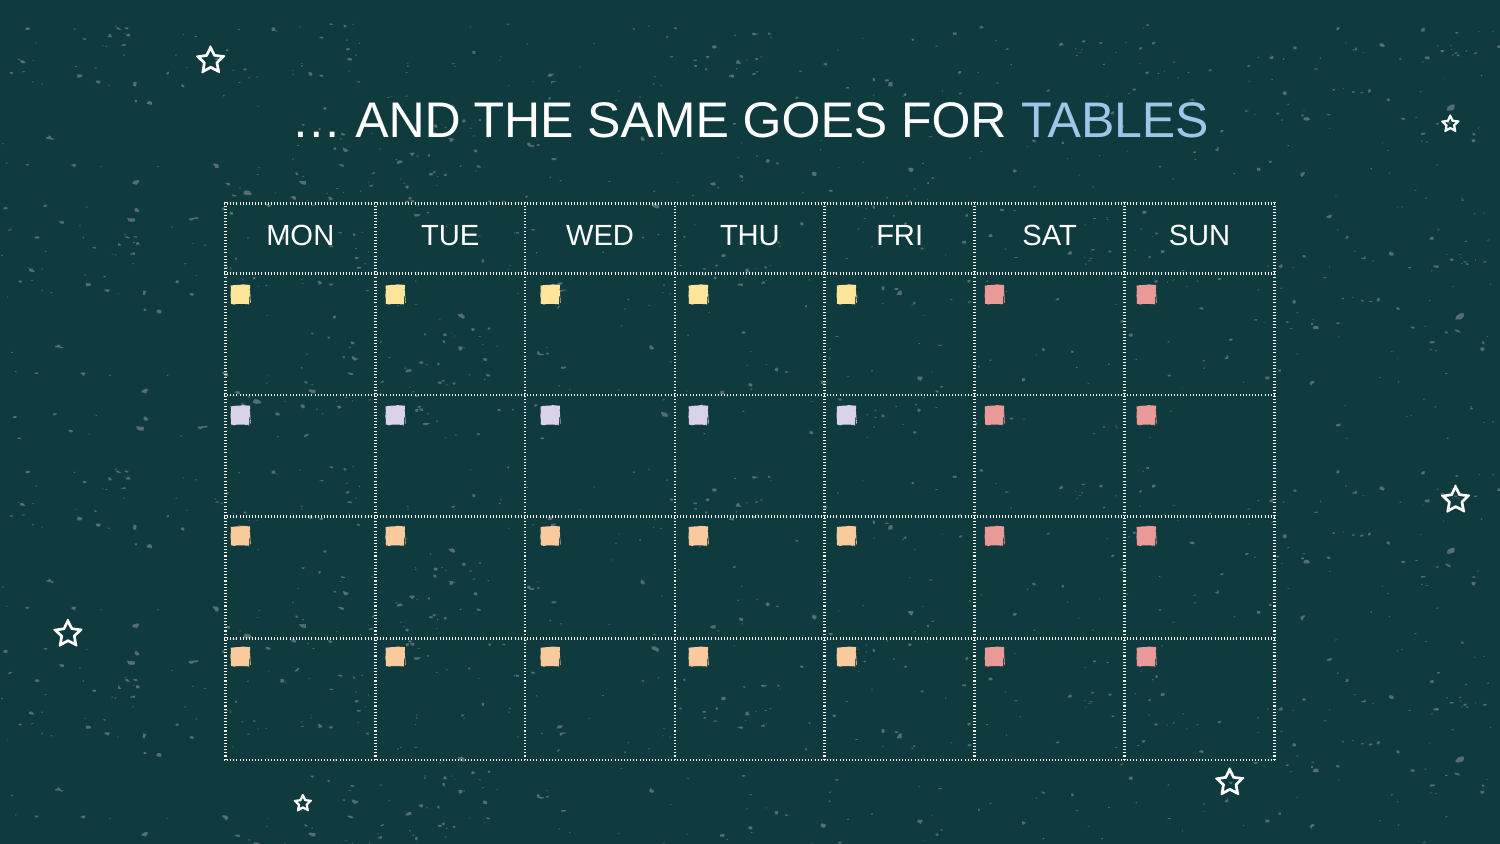

# … AND THE SAME GOES FOR TABLES
| MON | TUE | WED | THU | FRI | SAT | SUN |
| --- | --- | --- | --- | --- | --- | --- |
|  |  |  |  |  |  |  |
|  |  |  |  |  |  |  |
|  |  |  |  |  |  |  |
|  |  |  |  |  |  |  |